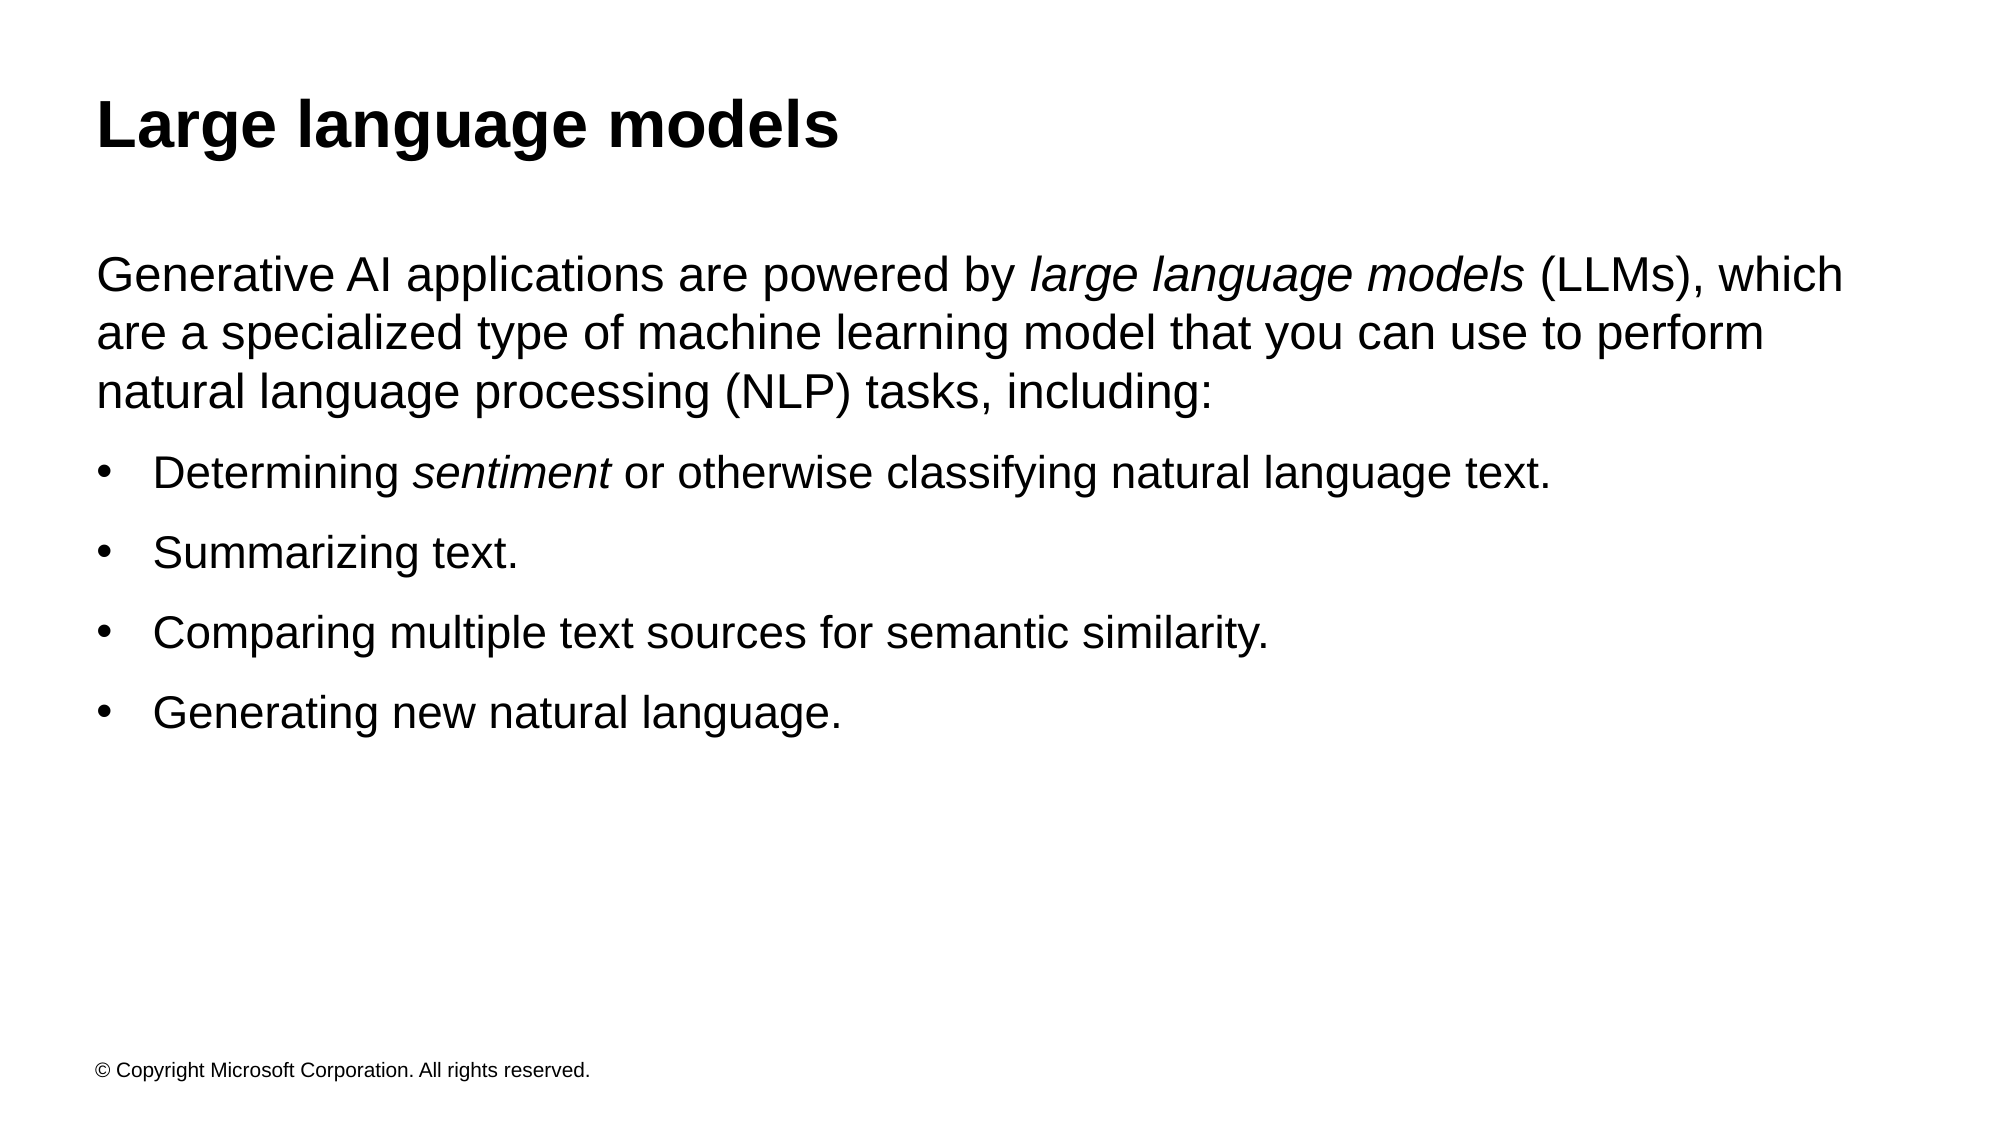

# Large language models
Generative AI applications are powered by large language models (LLMs), which are a specialized type of machine learning model that you can use to perform natural language processing (NLP) tasks, including:
Determining sentiment or otherwise classifying natural language text.
Summarizing text.
Comparing multiple text sources for semantic similarity.
Generating new natural language.